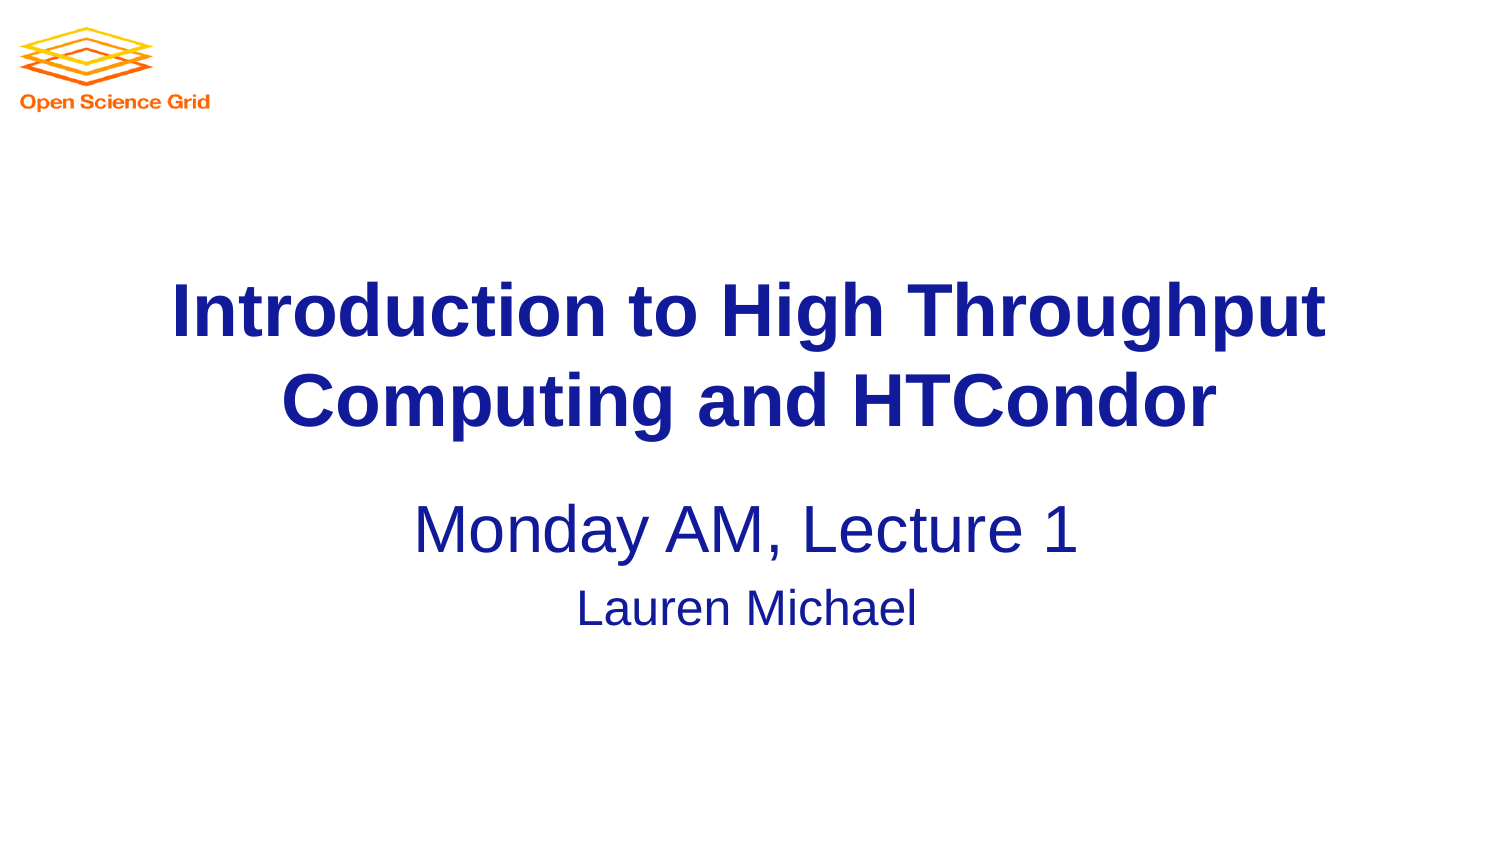

# Introduction to High Throughput Computing and HTCondor
Monday AM, Lecture 1
Lauren Michael